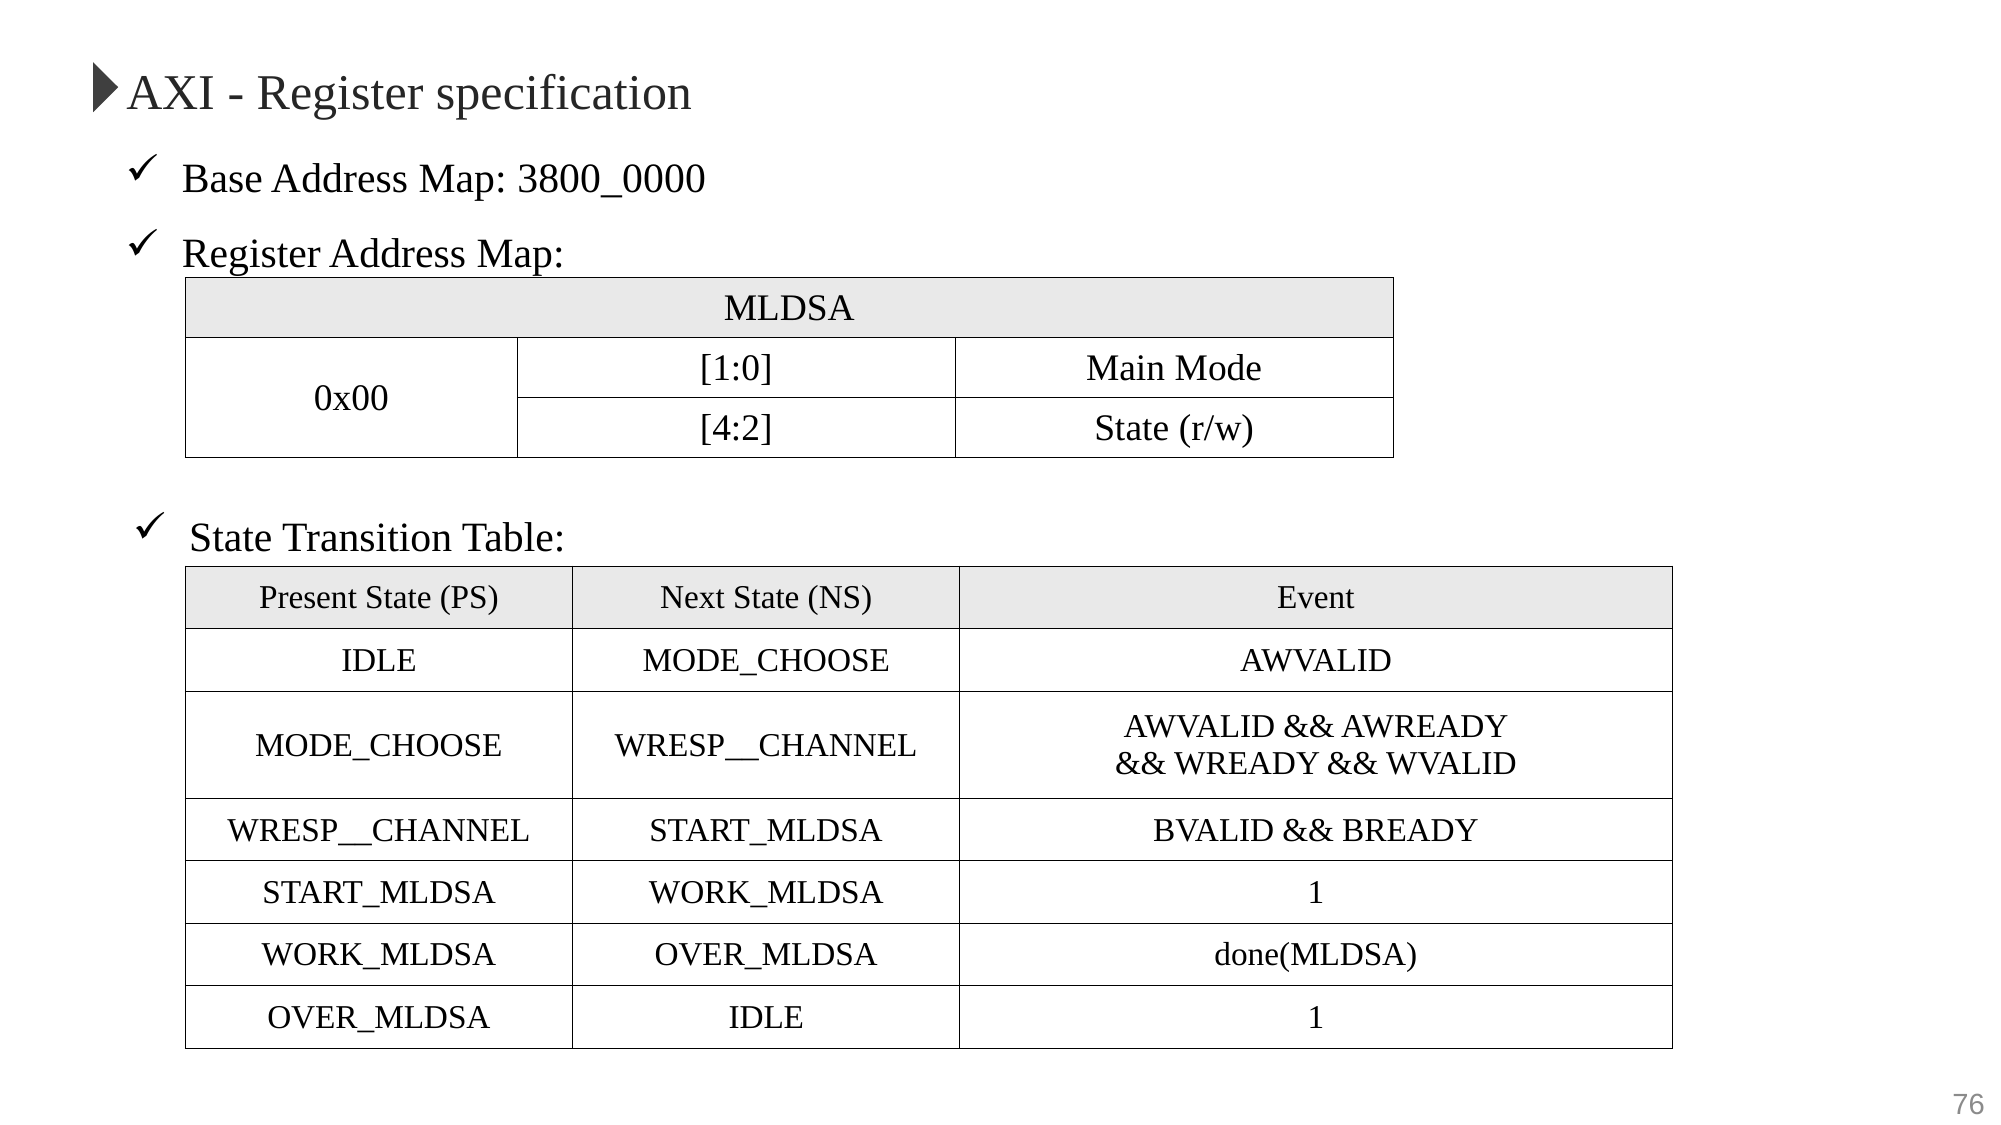

AXI - Register specification

Base Address Map: 3800_0000
Register Address Map:
| MLDSA |  |  |
| --- | --- | --- |
| 0x00 | [1:0] | Main Mode |
|  | [4:2] | State (r/w) |
State Transition Table:
| Present State (PS) | Next State (NS) | Event |
| --- | --- | --- |
| IDLE | MODE\_CHOOSE | AWVALID |
| MODE\_CHOOSE | WRESP\_\_CHANNEL | AWVALID && AWREADY && WREADY && WVALID |
| WRESP\_\_CHANNEL | START\_MLDSA | BVALID && BREADY |
| START\_MLDSA | WORK\_MLDSA | 1 |
| WORK\_MLDSA | OVER\_MLDSA | done(MLDSA) |
| OVER\_MLDSA | IDLE | 1 |
76